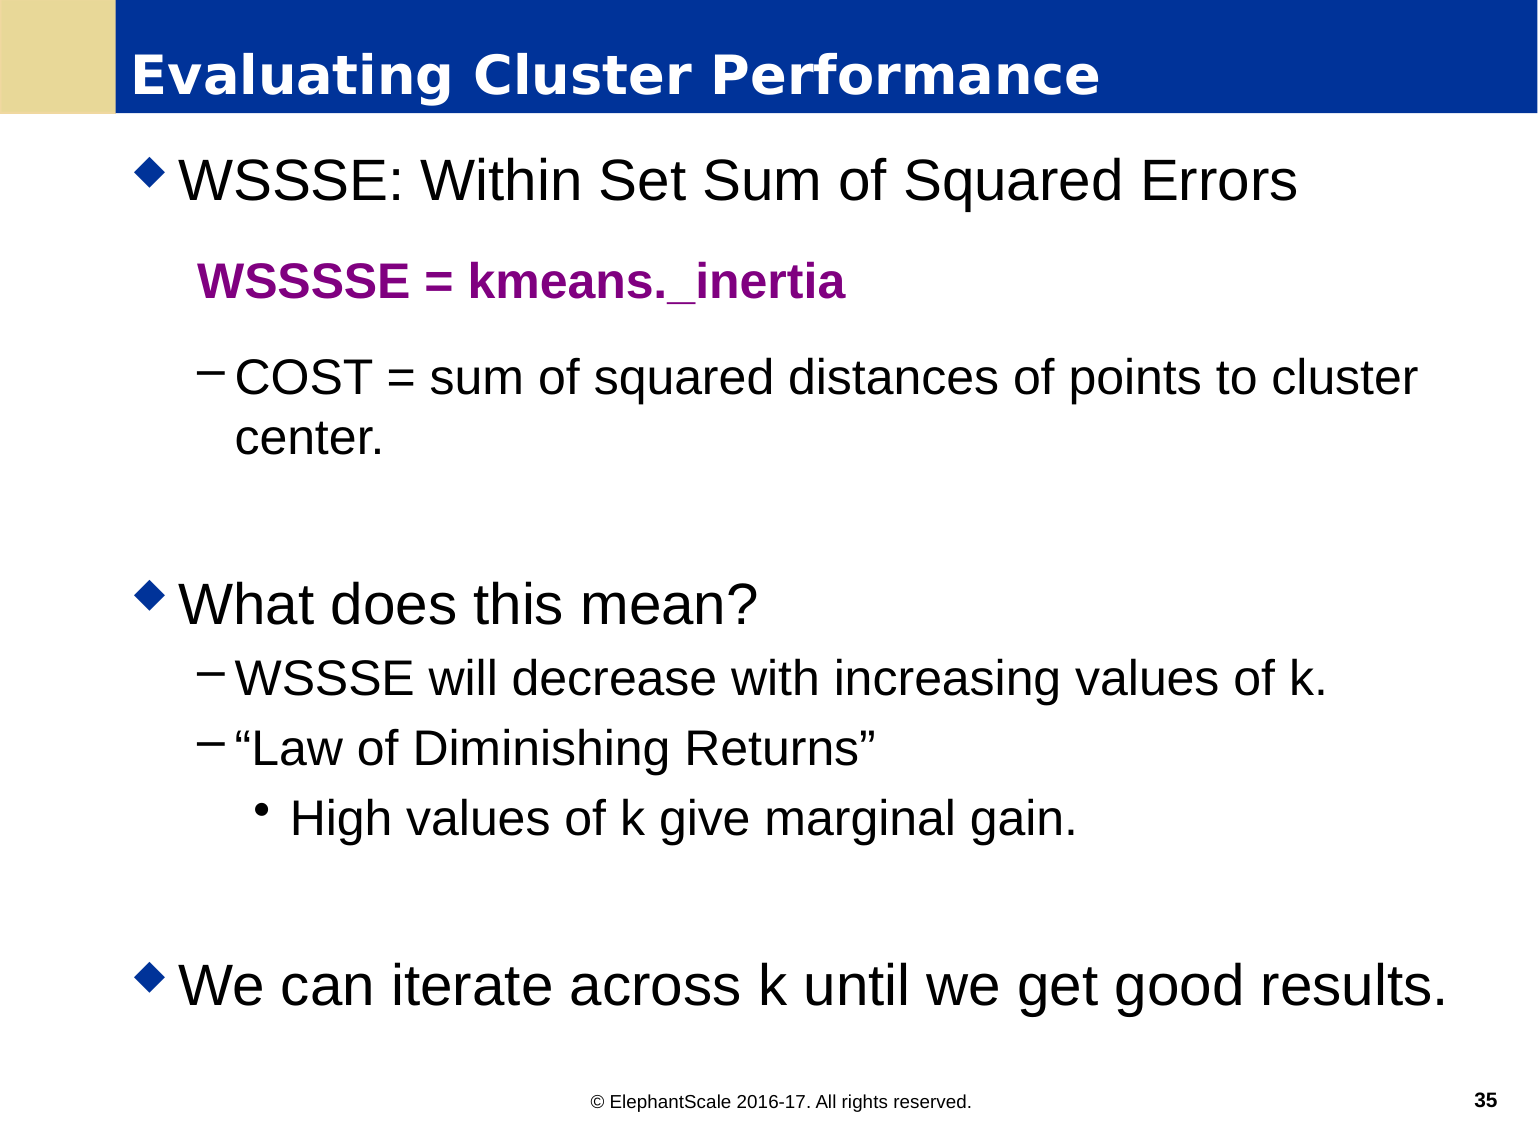

# Evaluating Cluster Performance
WSSSE: Within Set Sum of Squared Errors

WSSSSE = kmeans._inertia

COST = sum of squared distances of points to cluster center.

What does this mean?
WSSSE will decrease with increasing values of k.
“Law of Diminishing Returns”
High values of k give marginal gain.

We can iterate across k until we get good results.

35
© ElephantScale 2016-17. All rights reserved.